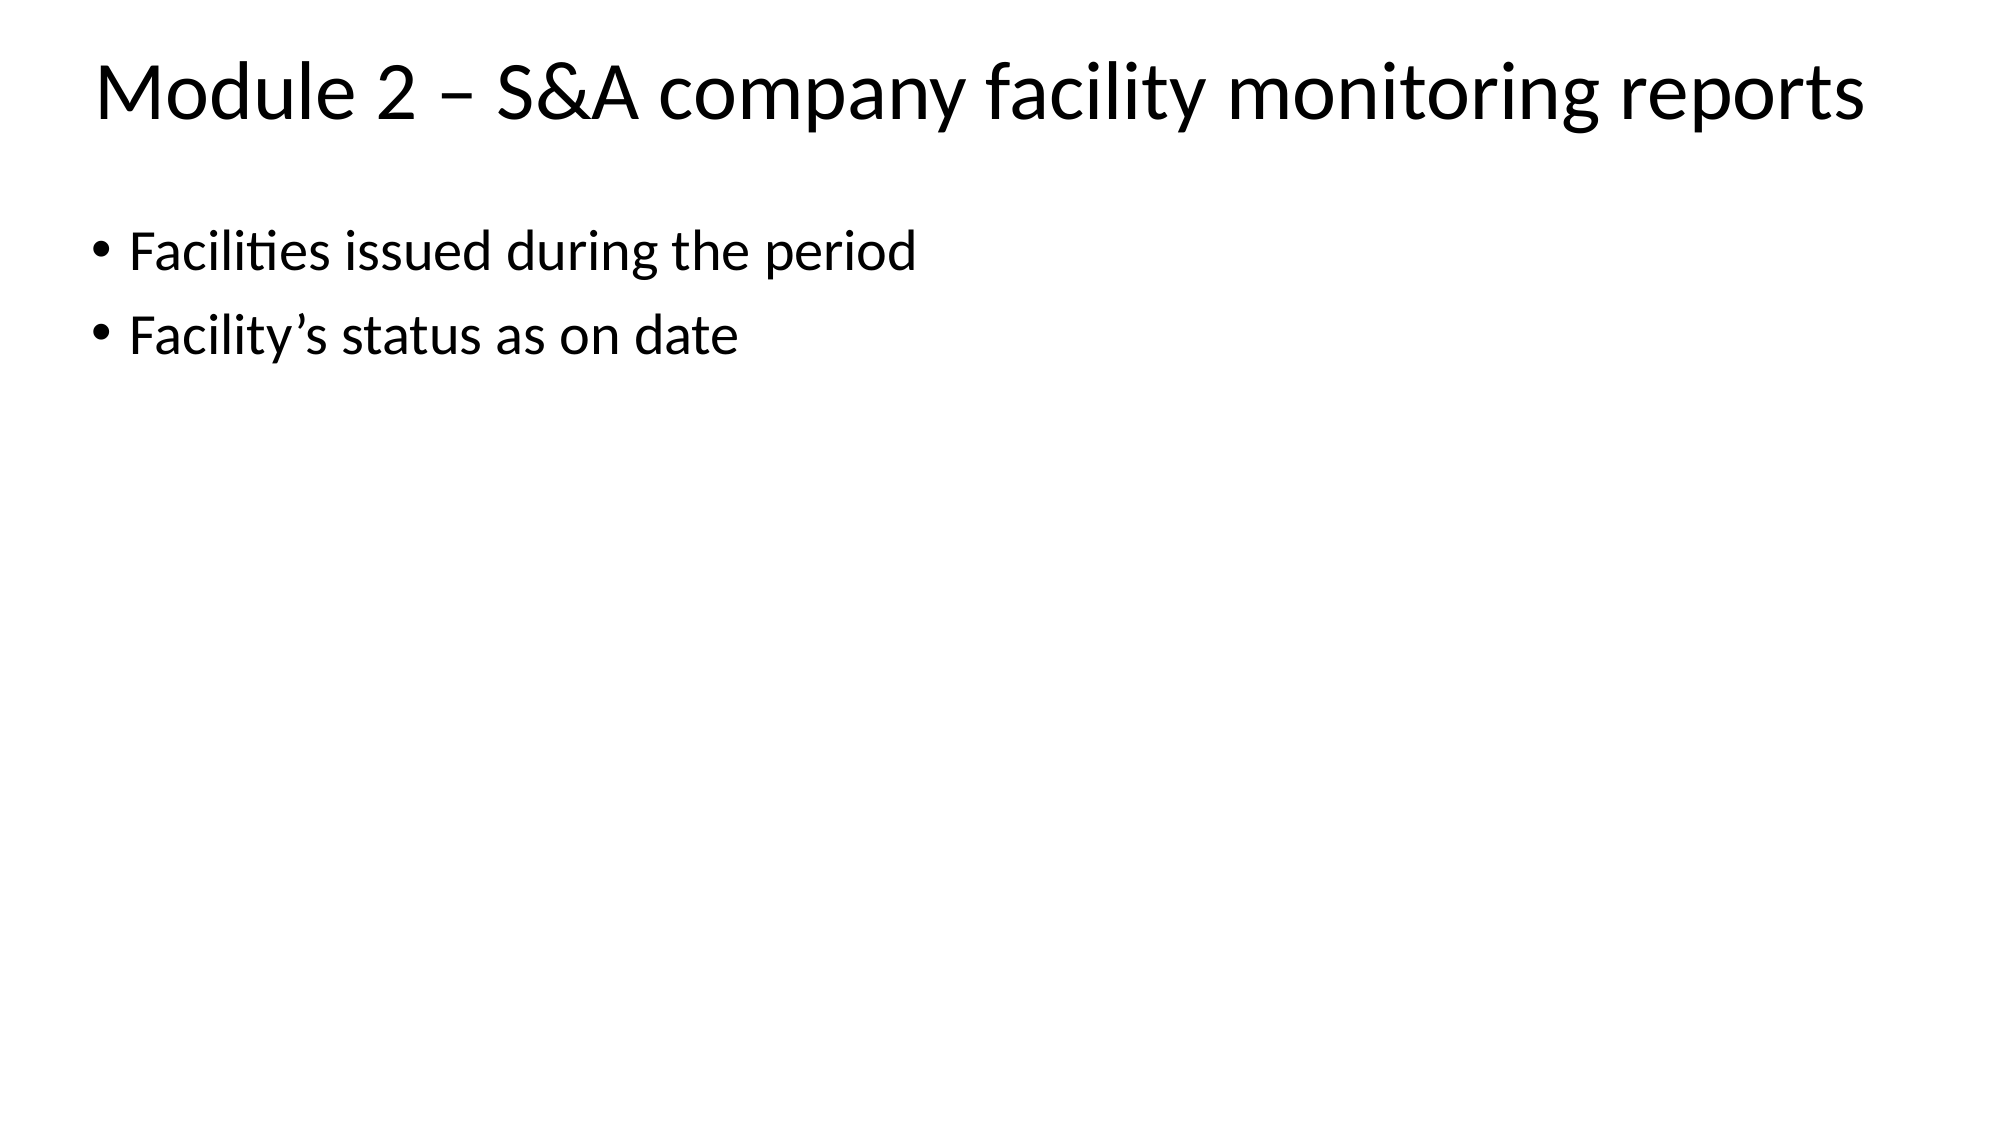

# Module 2 – S&A company facility monitoring reports
Facilities issued during the period
Facility’s status as on date